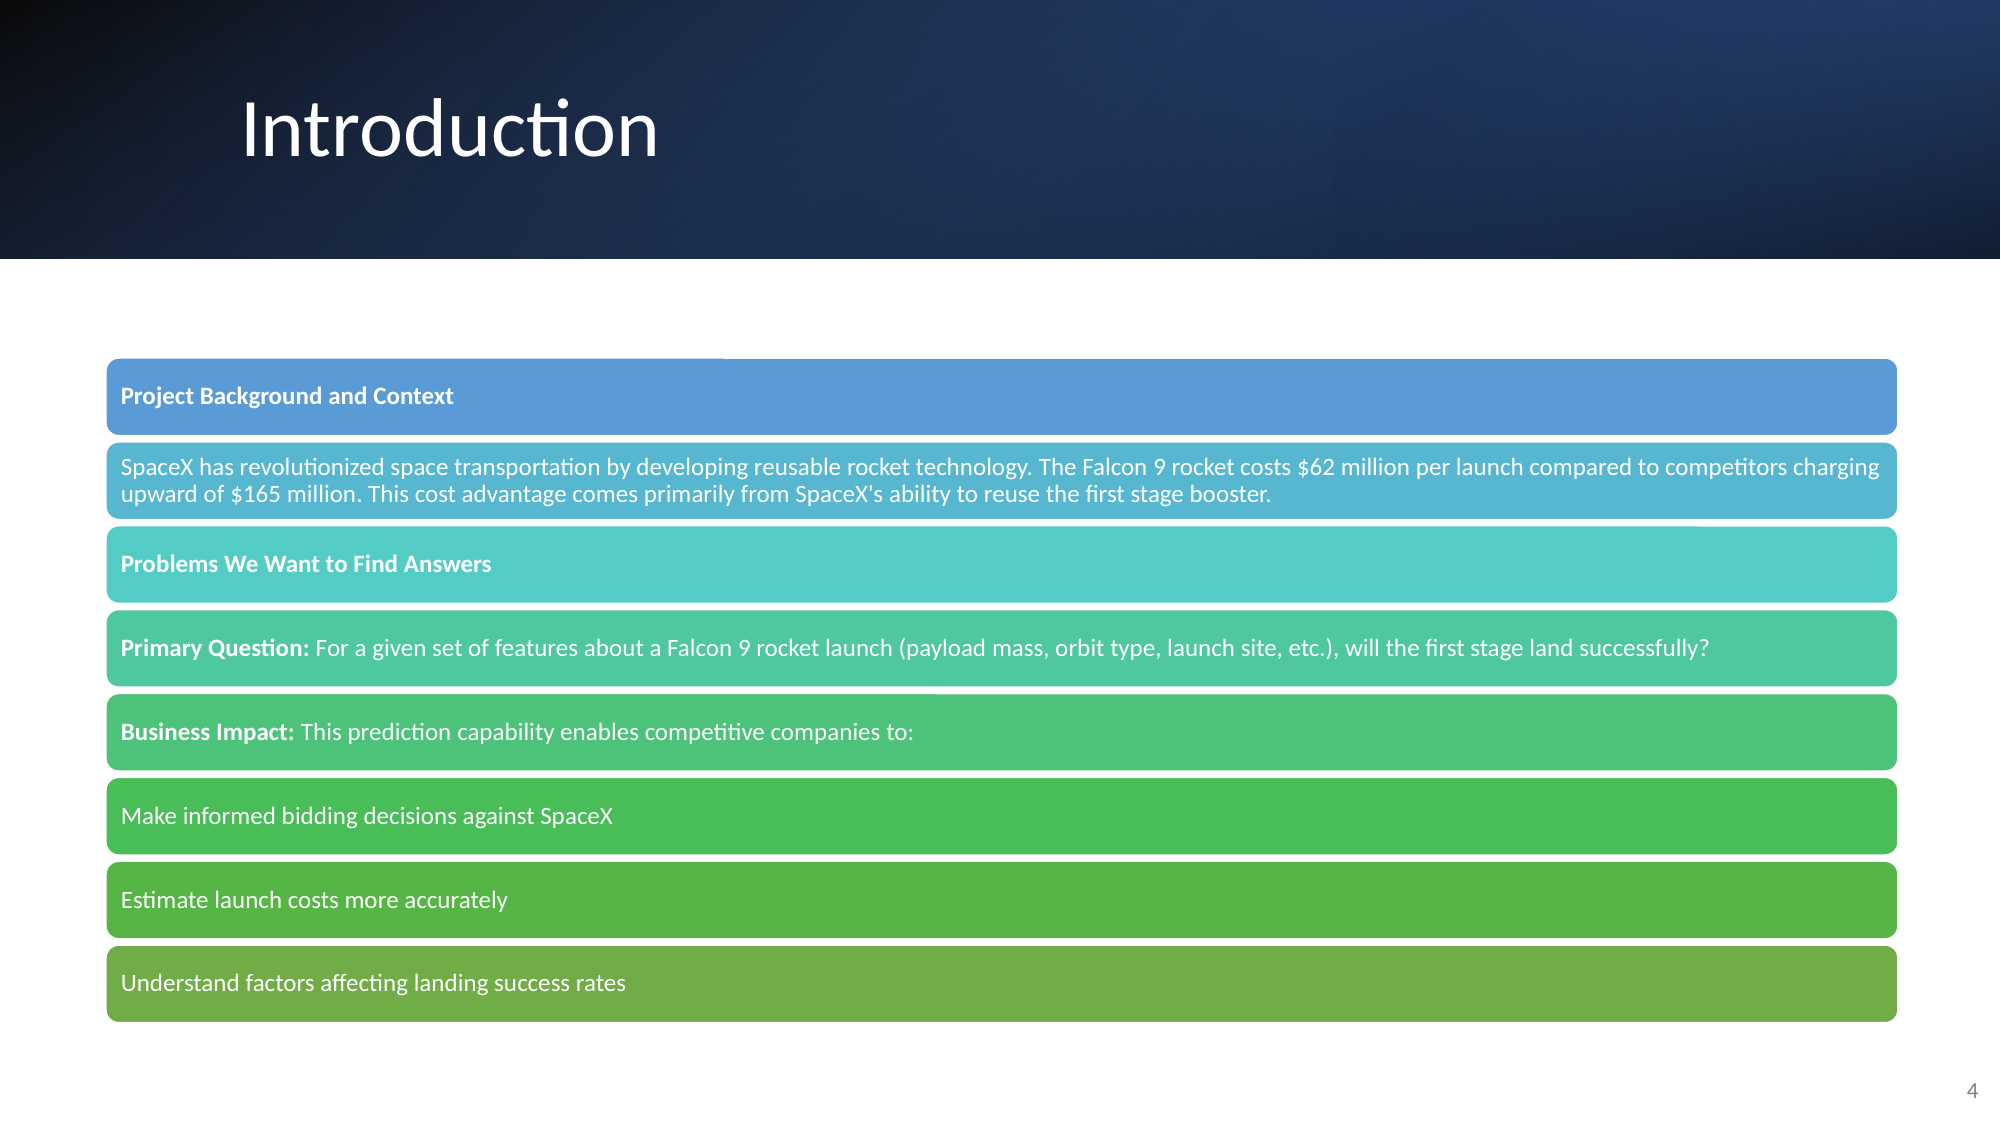

Introduction
Project Background and Context
SpaceX has revolutionized space transportation by developing reusable rocket technology. The Falcon 9 rocket costs $62 million per launch compared to competitors charging upward of $165 million. This cost advantage comes primarily from SpaceX's ability to reuse the first stage booster.
Problems We Want to Find Answers
Primary Question: For a given set of features about a Falcon 9 rocket launch (payload mass, orbit type, launch site, etc.), will the first stage land successfully?
Business Impact: This prediction capability enables competitive companies to:
Make informed bidding decisions against SpaceX
Estimate launch costs more accurately
Understand factors affecting landing success rates
4